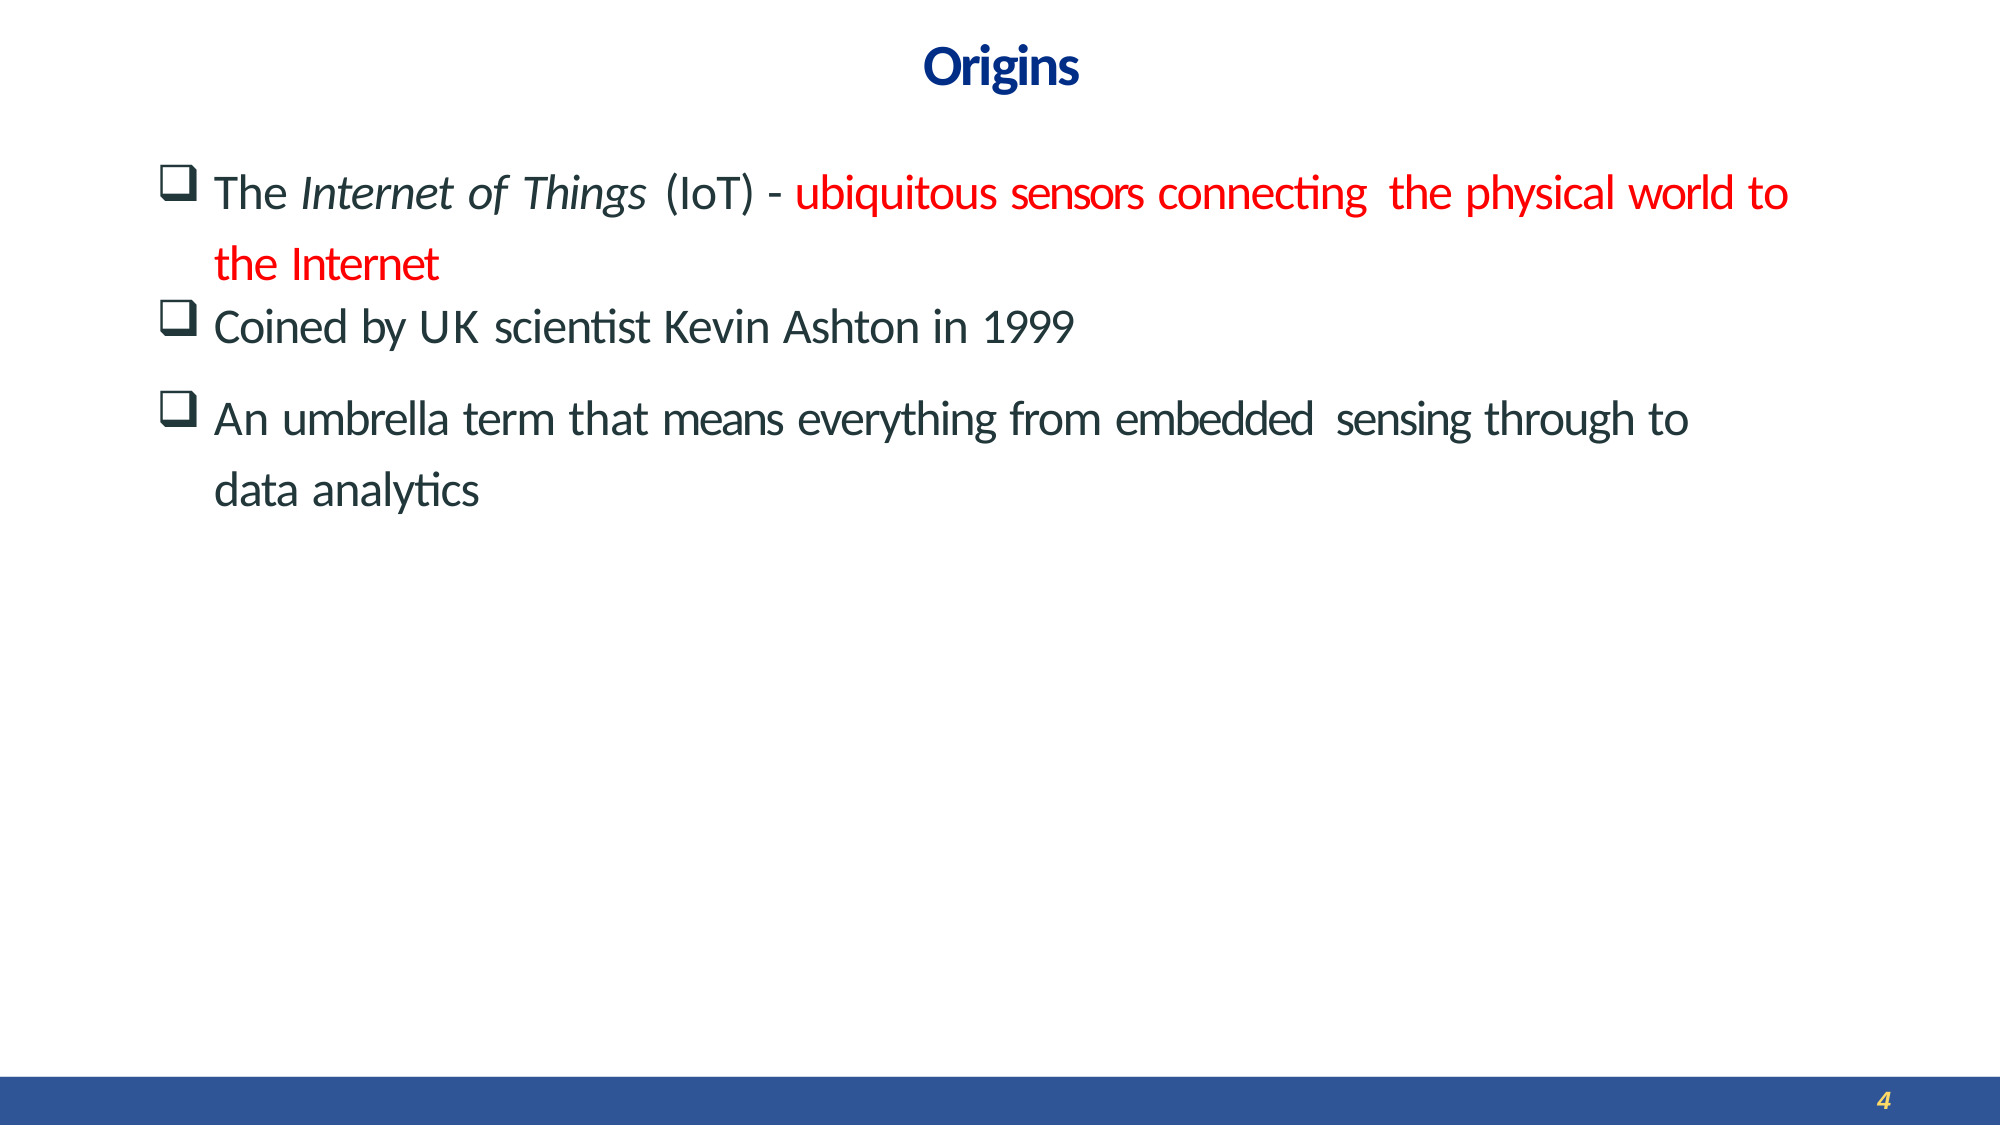

# Origins
The Internet of Things (IoT) - ubiquitous sensors connecting  the physical world to the Internet
Coined by UK scientist Kevin Ashton in 1999
An umbrella term that means everything from embedded  sensing through to data analytics